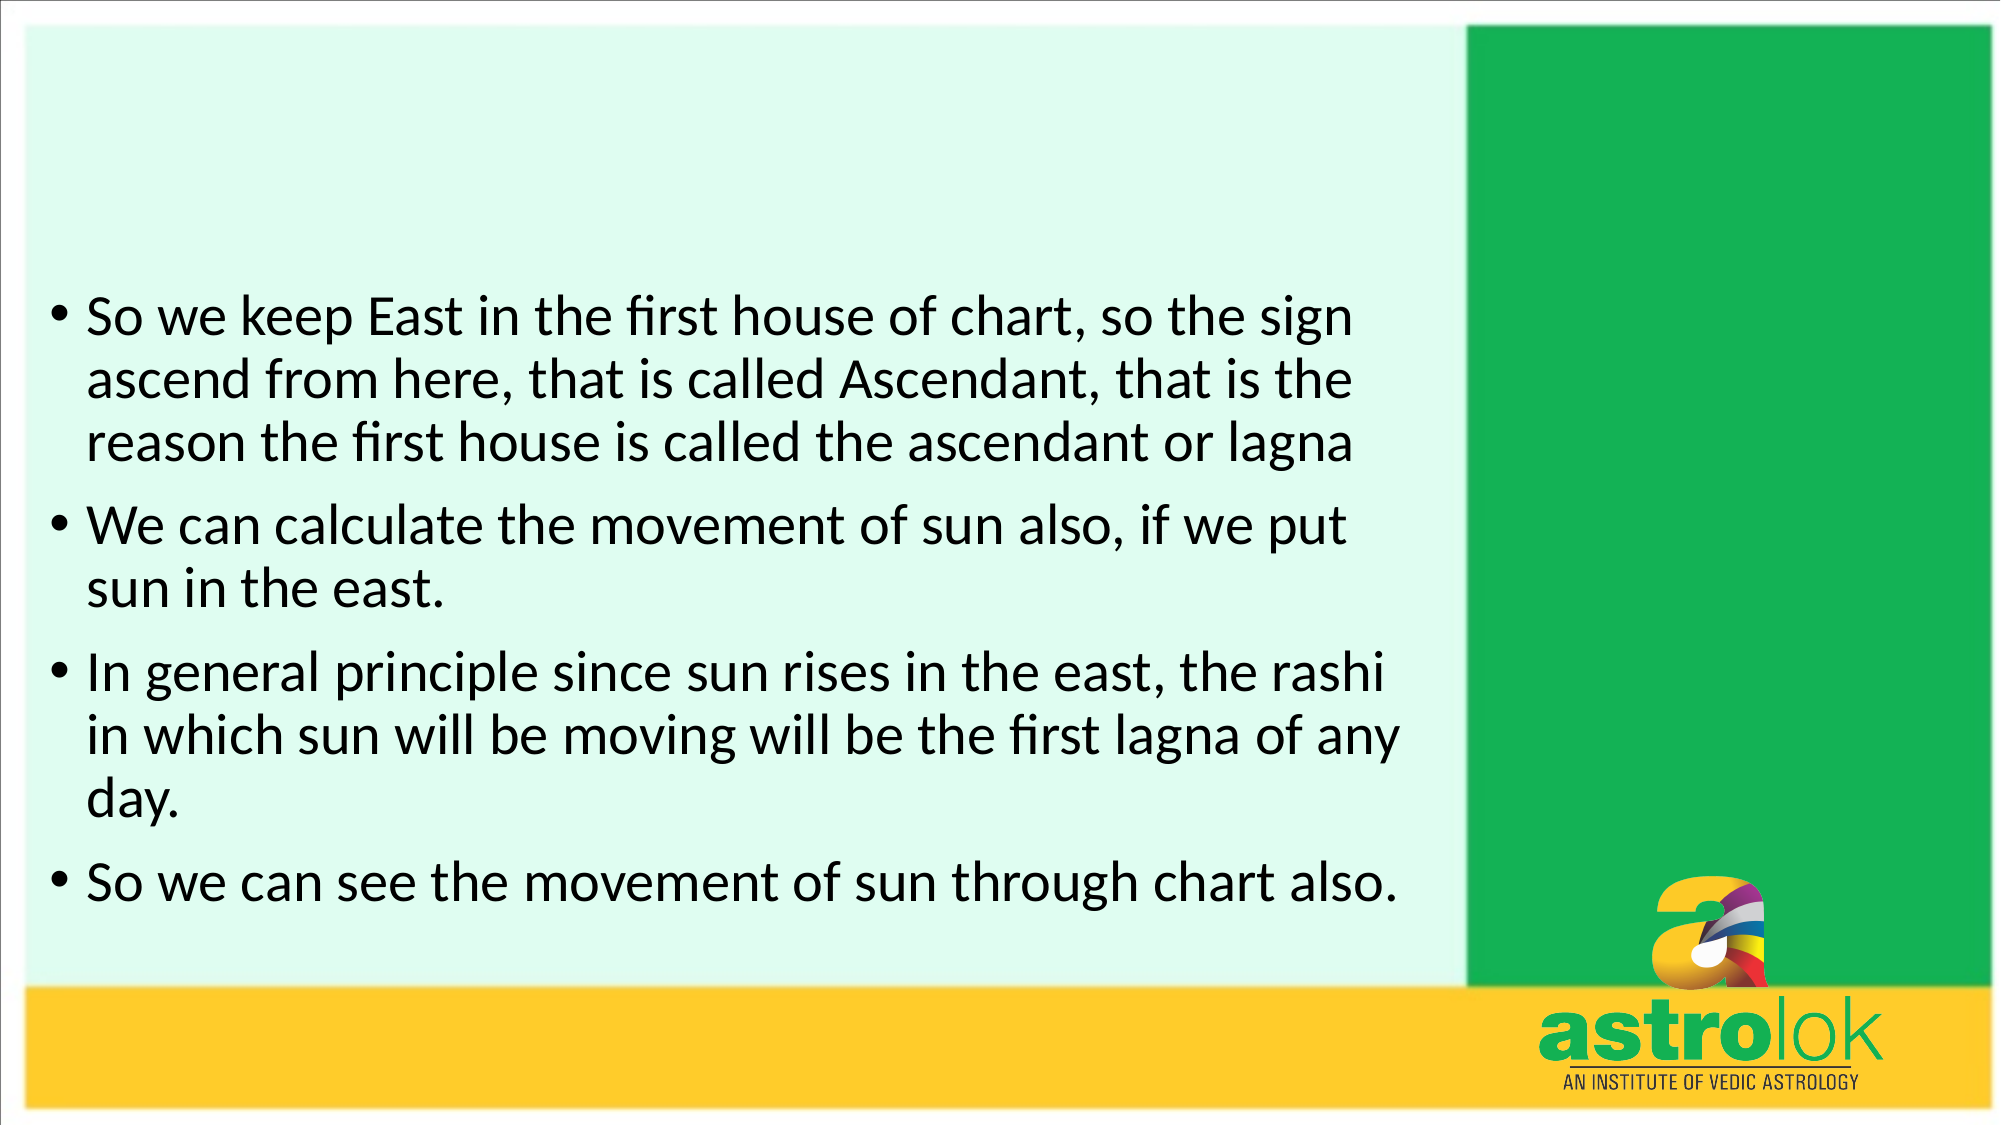

#
So we keep East in the first house of chart, so the sign ascend from here, that is called Ascendant, that is the reason the first house is called the ascendant or lagna
We can calculate the movement of sun also, if we put sun in the east.
In general principle since sun rises in the east, the rashi in which sun will be moving will be the first lagna of any day.
So we can see the movement of sun through chart also.